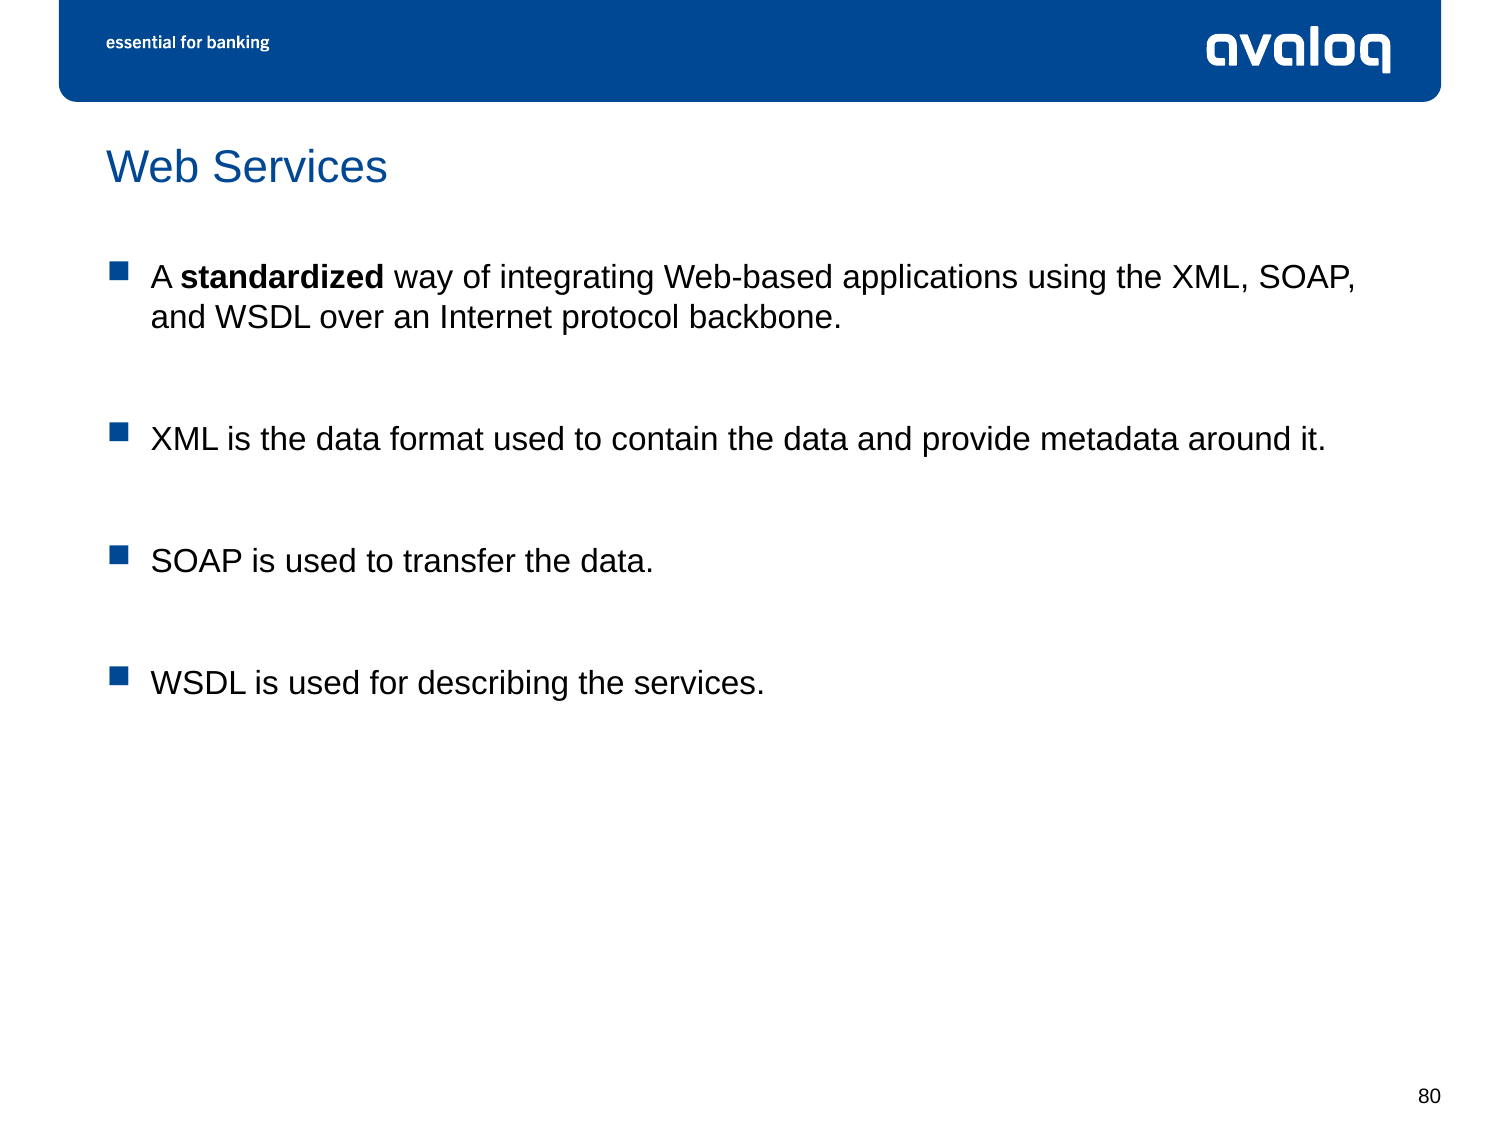

# Web Services
A standardized way of integrating Web-based applications using the XML, SOAP, and WSDL over an Internet protocol backbone.

XML is the data format used to contain the data and provide metadata around it.

SOAP is used to transfer the data.

WSDL is used for describing the services.

80